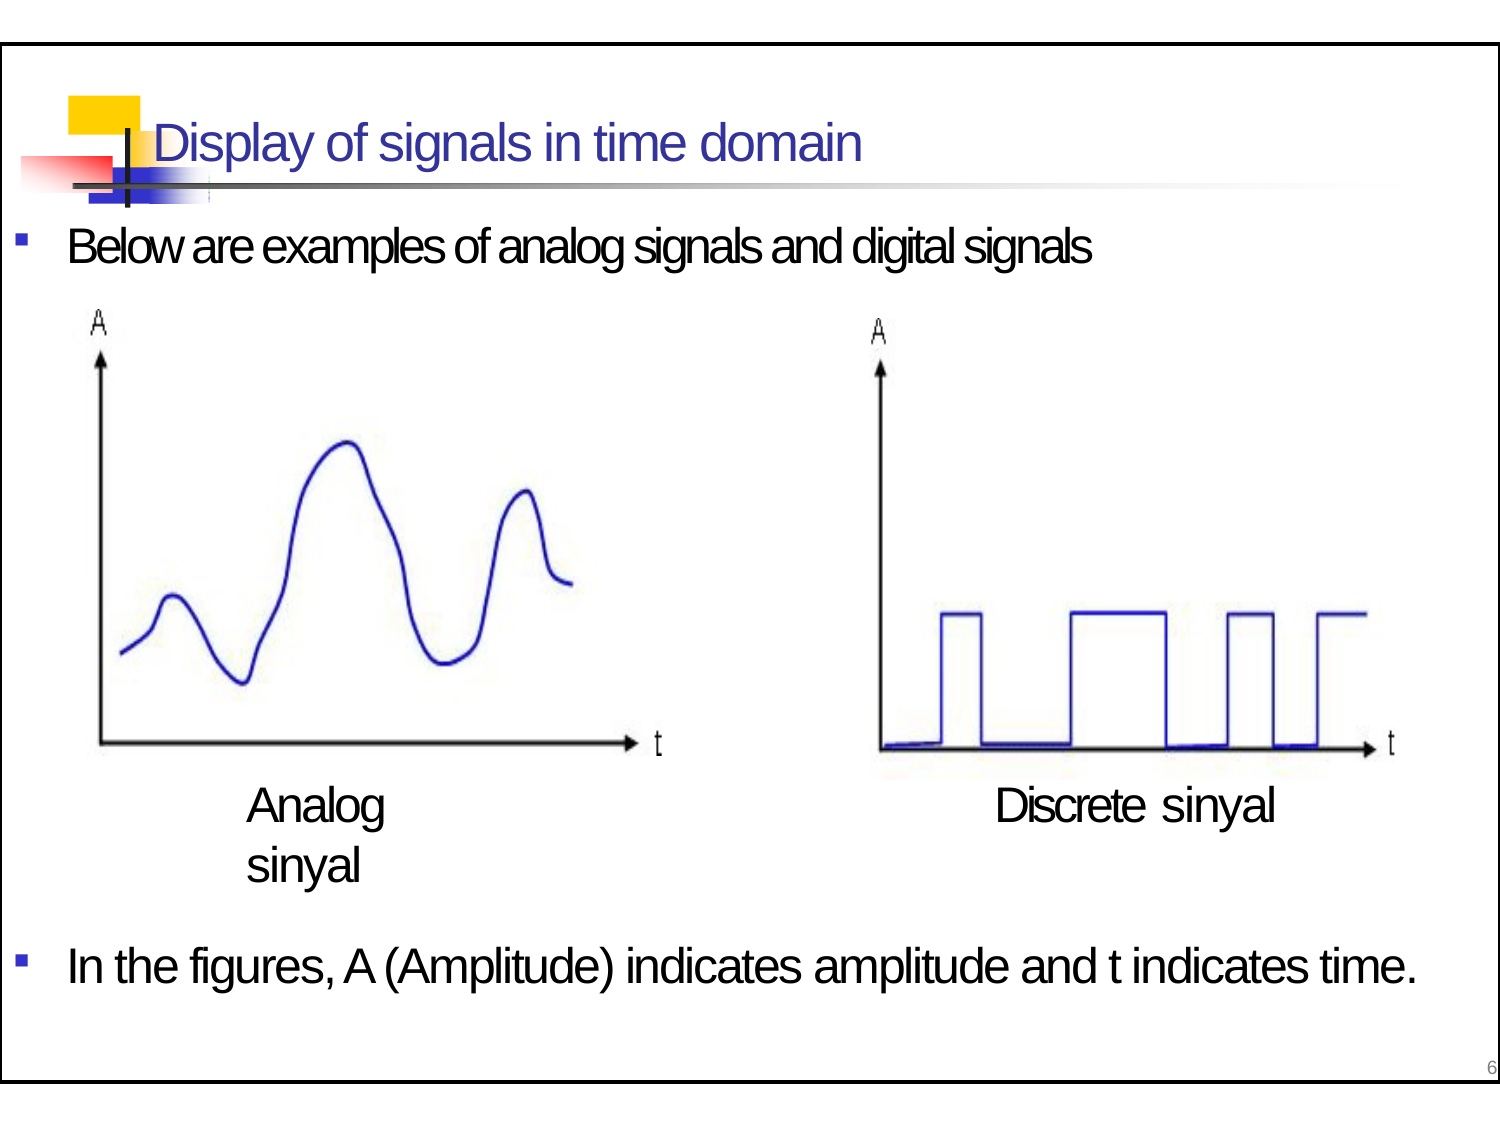

# Display of signals in time domain

Below are examples of analog signals and digital signals

Analog sinyal
Discrete sinyal
In the figures, A (Amplitude) indicates amplitude and t indicates time.

6